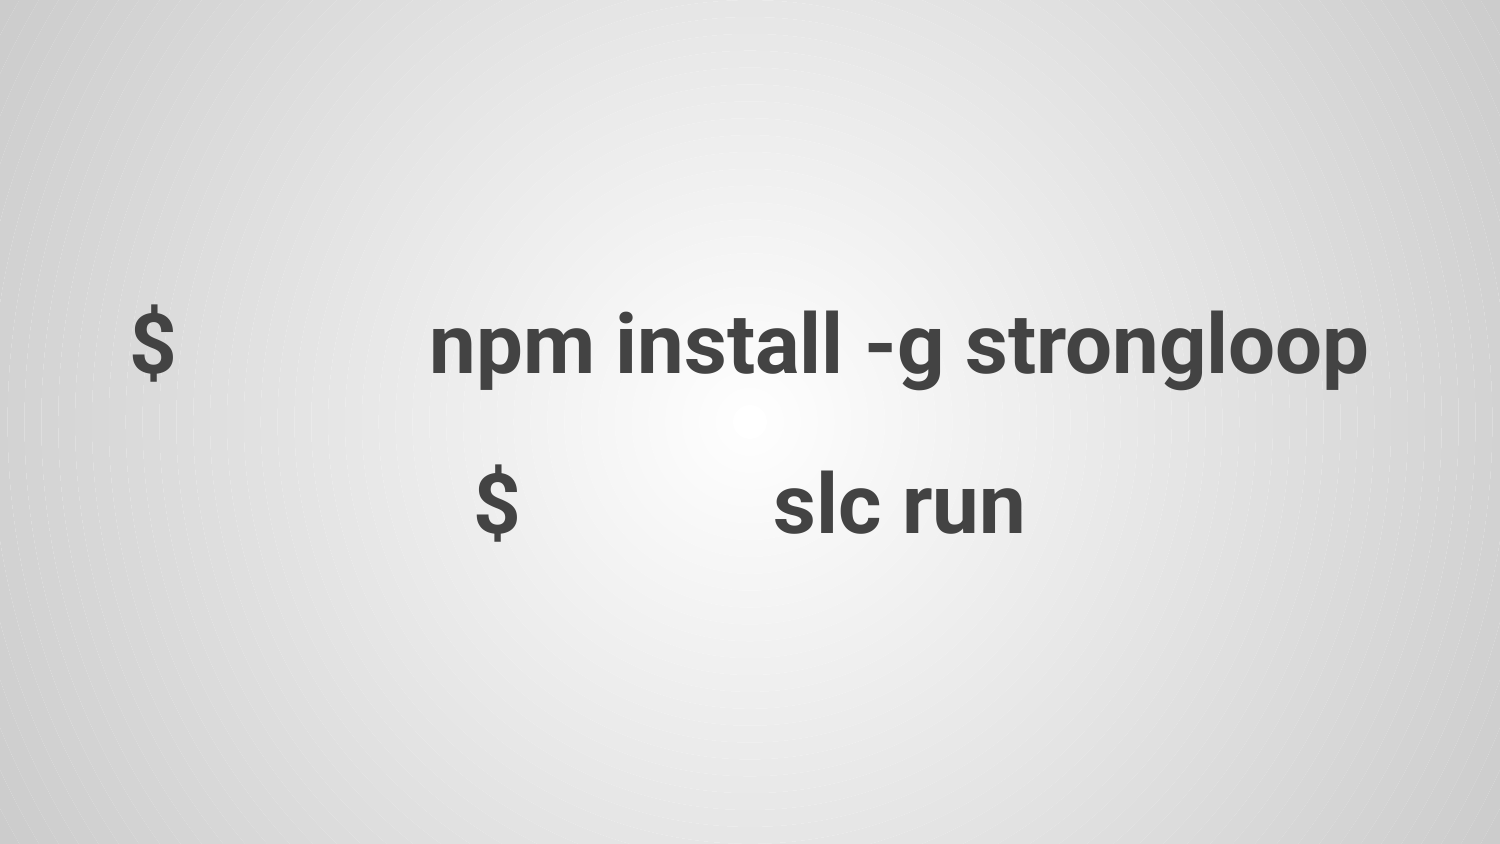

# $ 		npm install -g strongloop
$ 		slc run